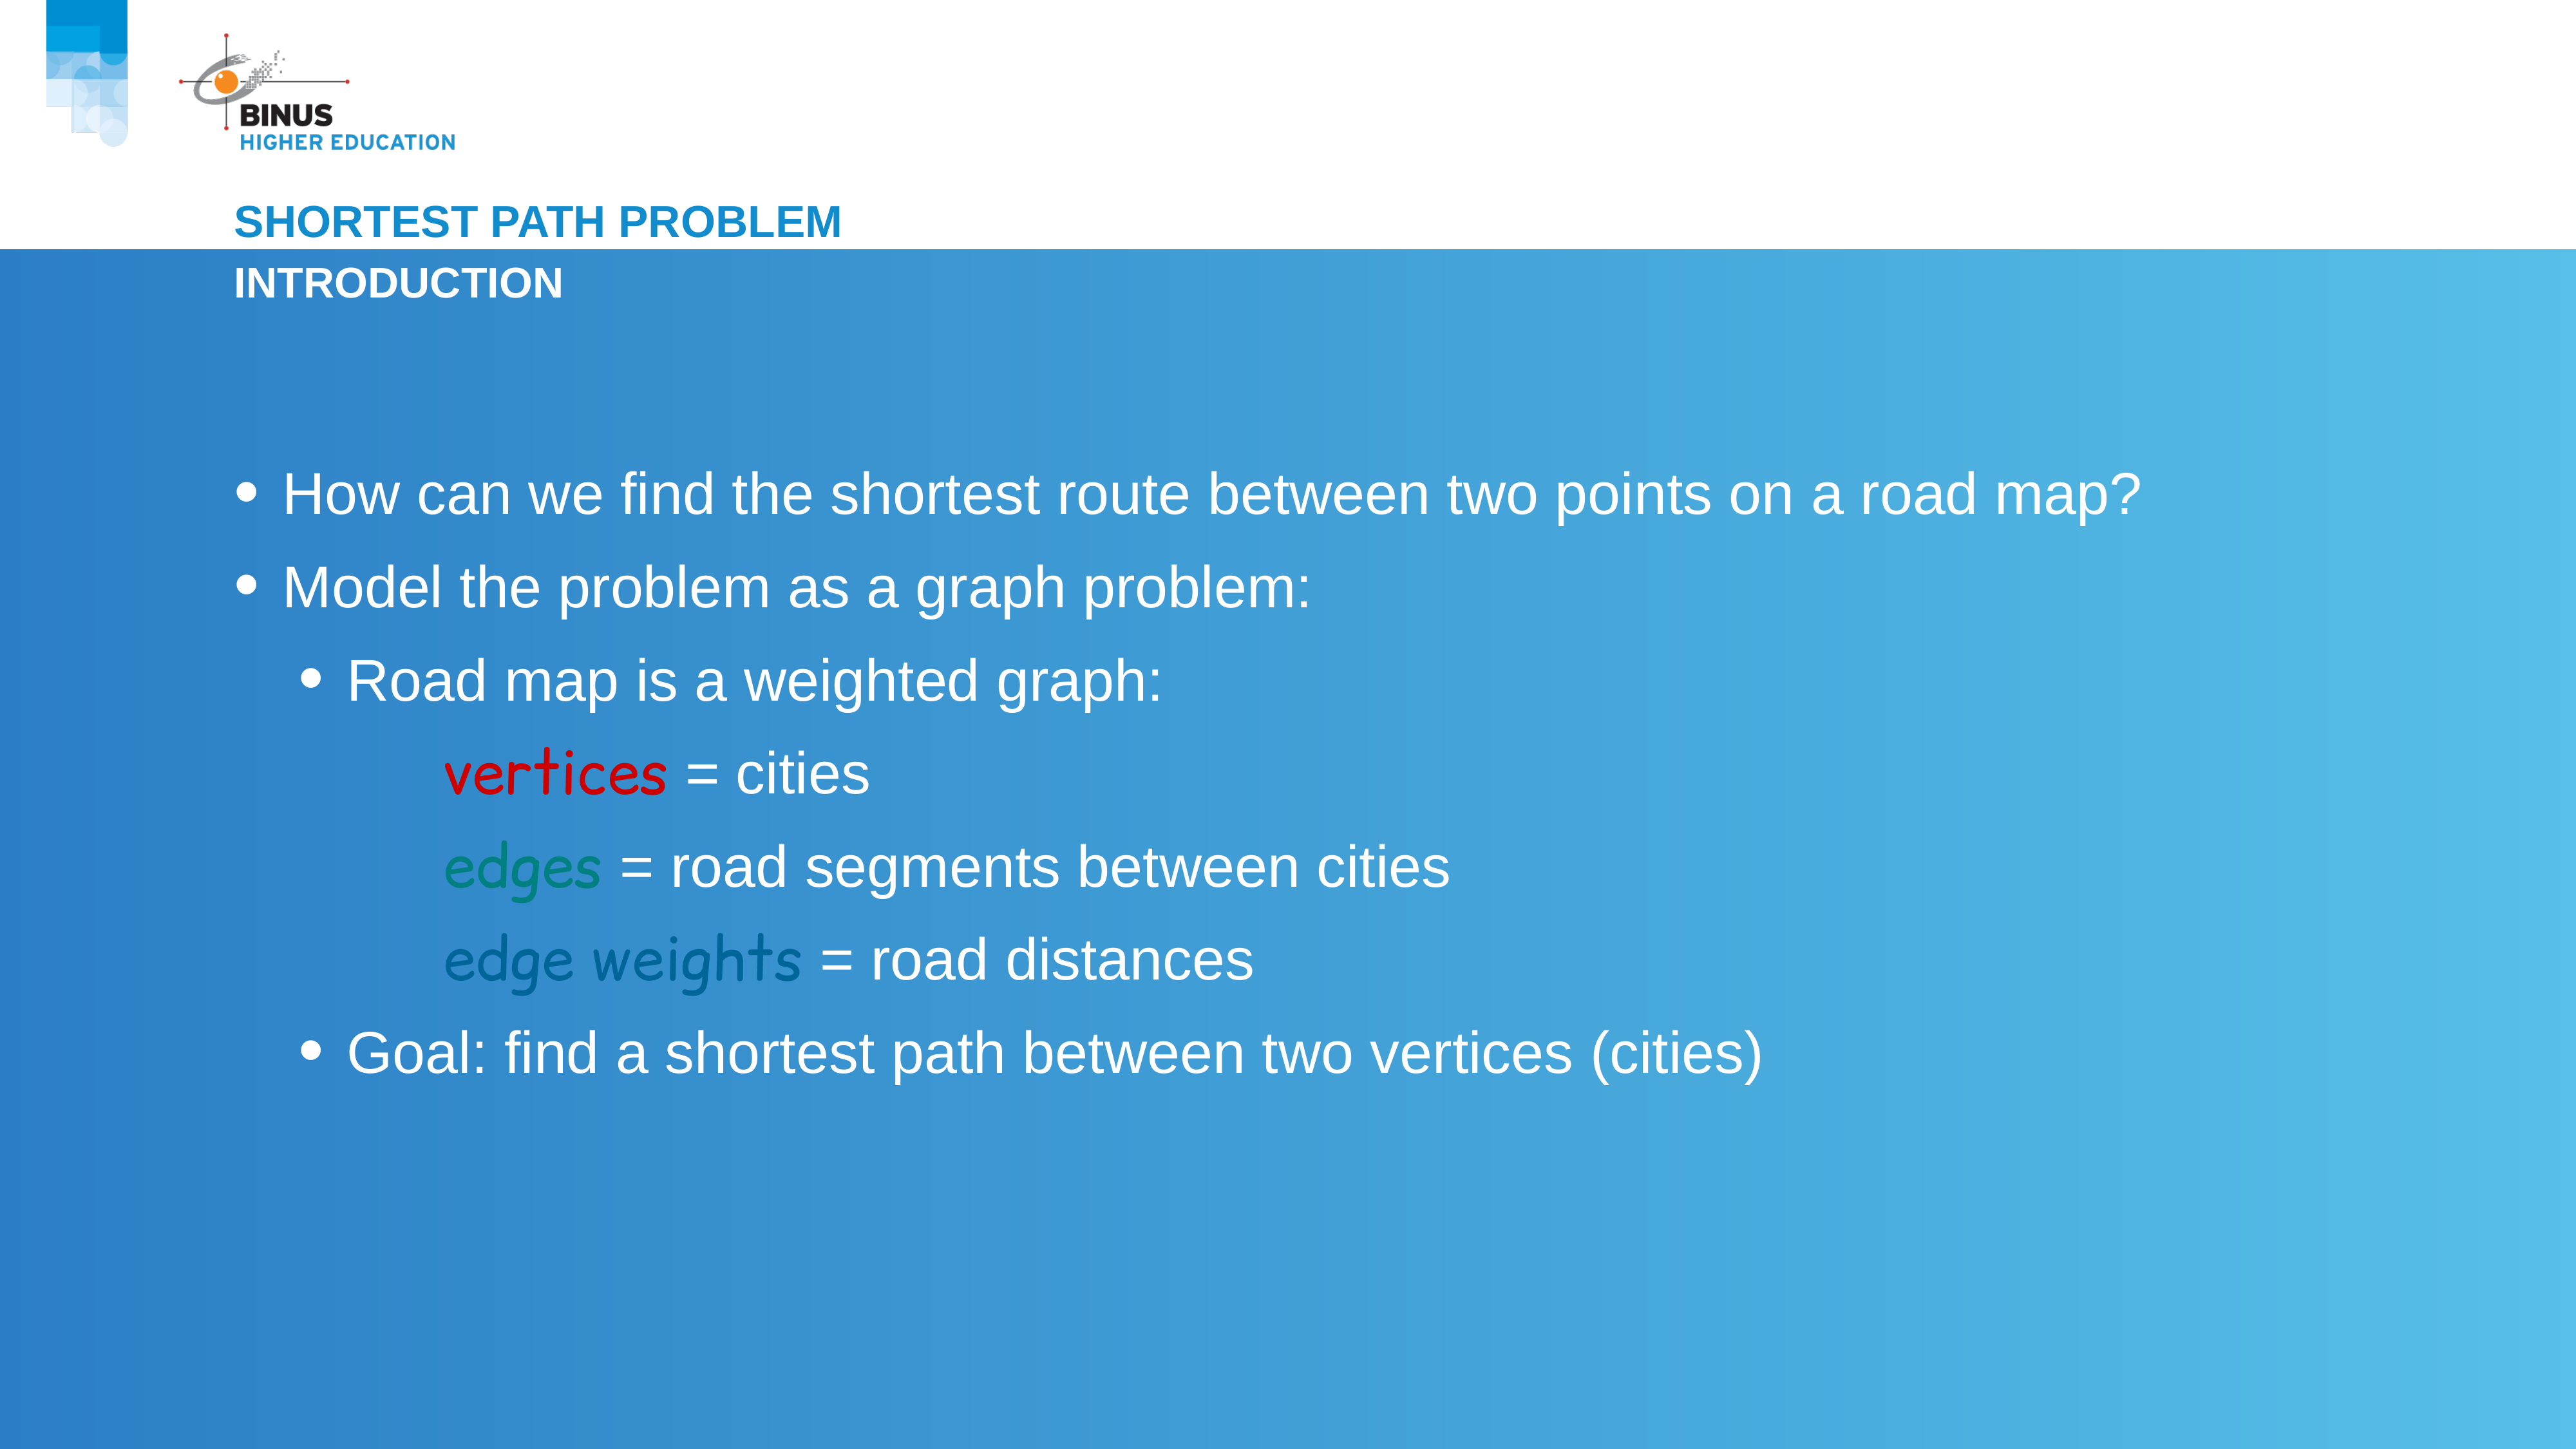

# Shortest path Problem
Introduction
How can we find the shortest route between two points on a road map?
Model the problem as a graph problem:
Road map is a weighted graph:
		vertices = cities
		edges = road segments between cities
		edge weights = road distances
Goal: find a shortest path between two vertices (cities)